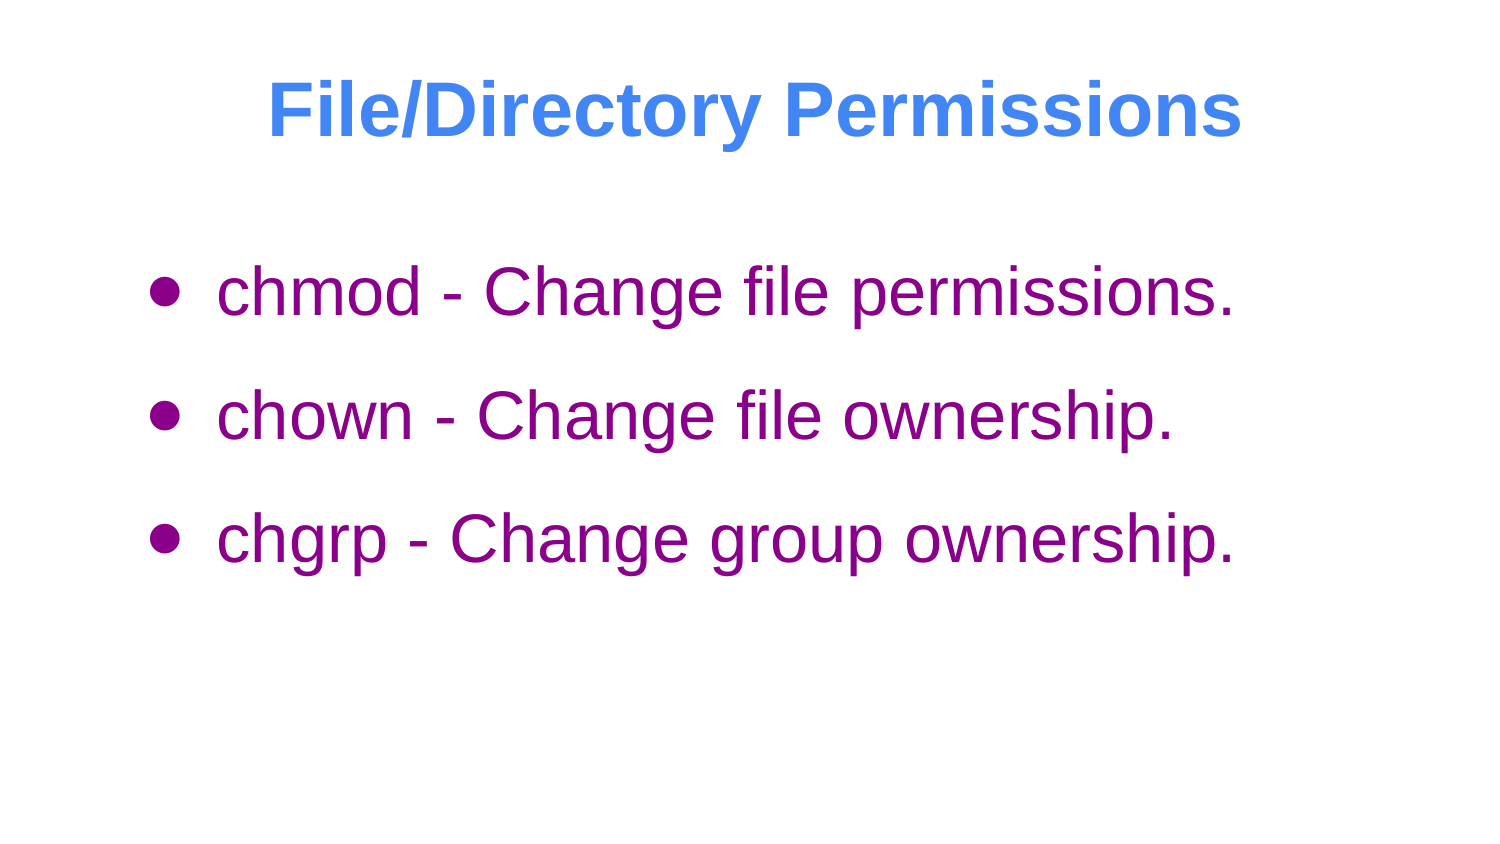

# File/Directory Permissions
chmod - Change file permissions.
chown - Change file ownership.
chgrp - Change group ownership.